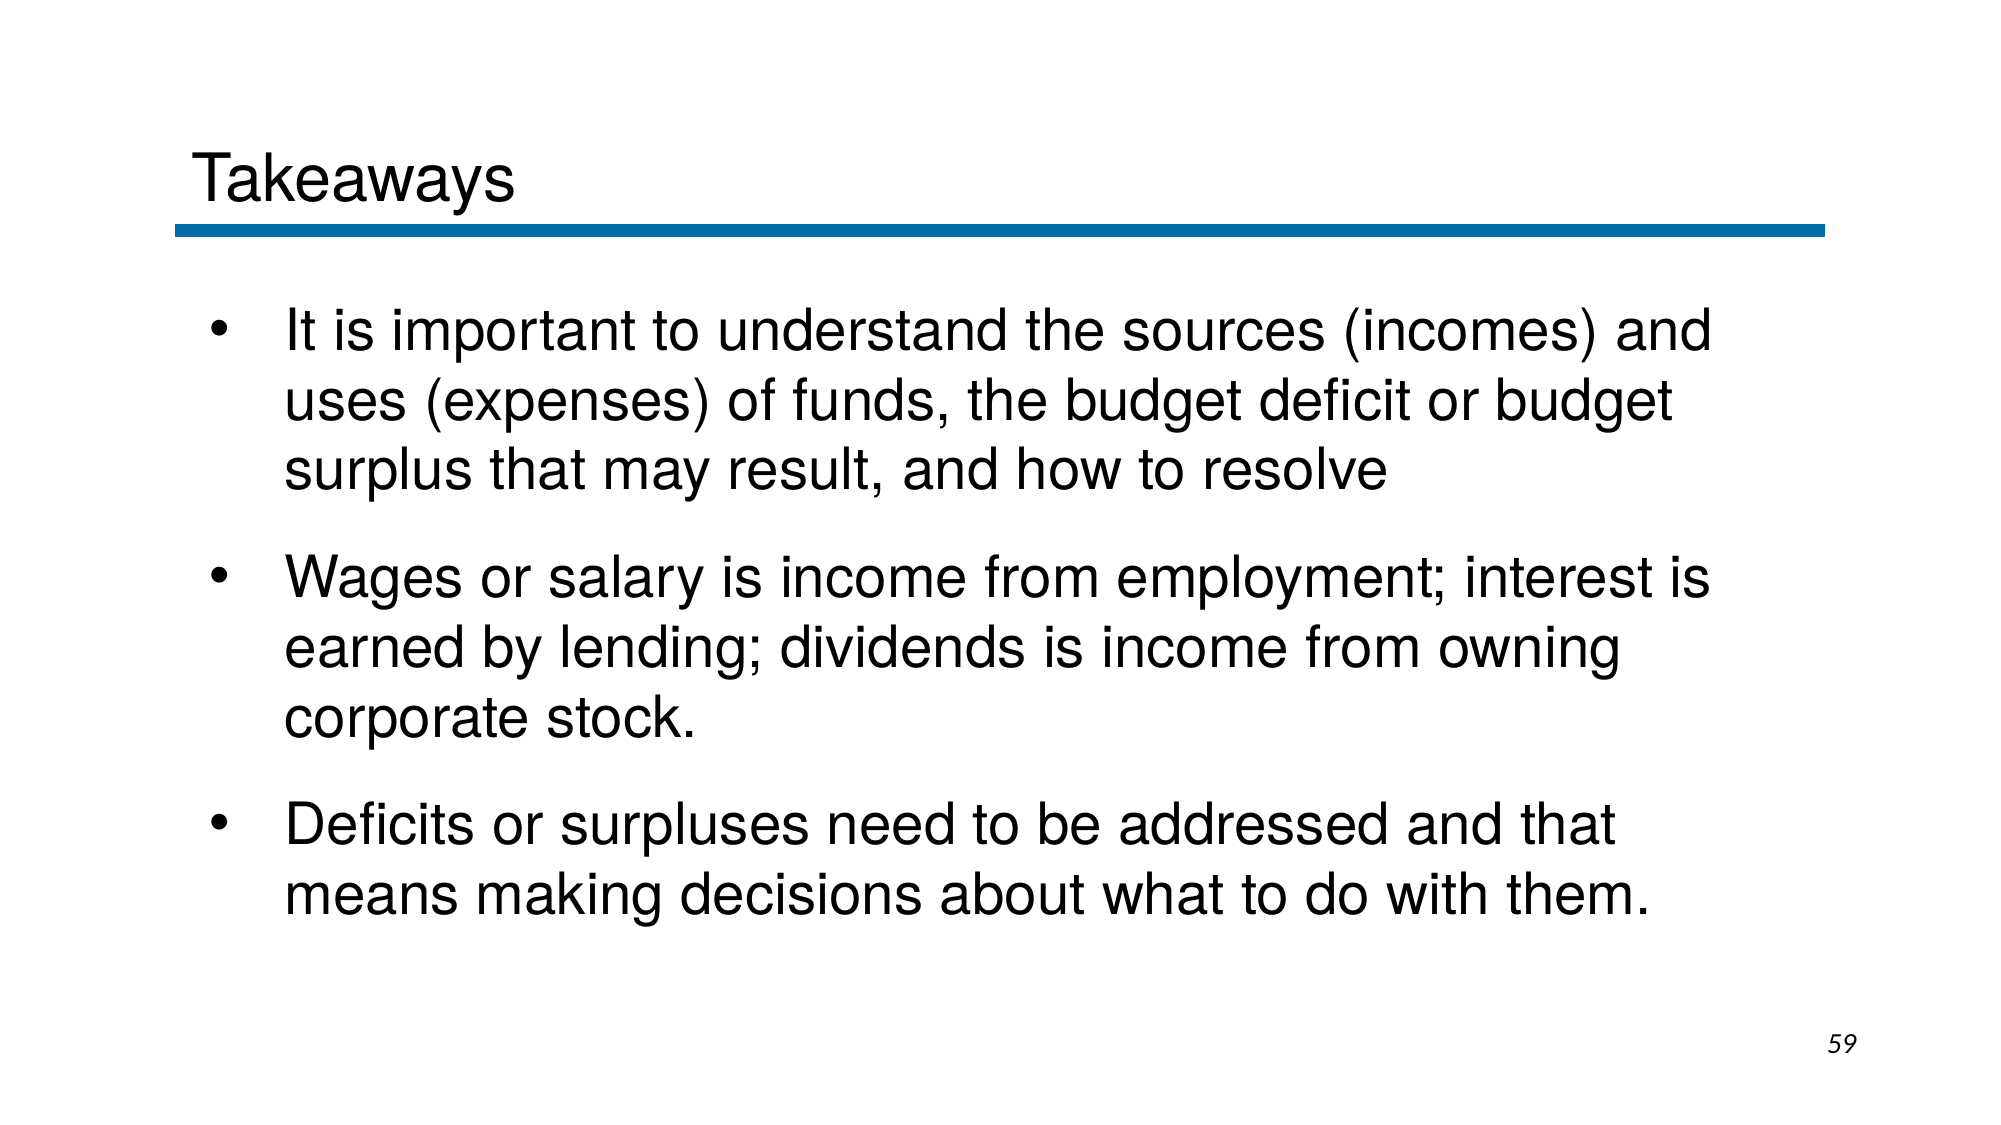

Takeaways
It is important to understand the sources (incomes) and uses (expenses) of funds, the budget deficit or budget surplus that may result, and how to resolve
Wages or salary is income from employment; interest is earned by lending; dividends is income from owning corporate stock.
Deficits or surpluses need to be addressed and that means making decisions about what to do with them.
1-59